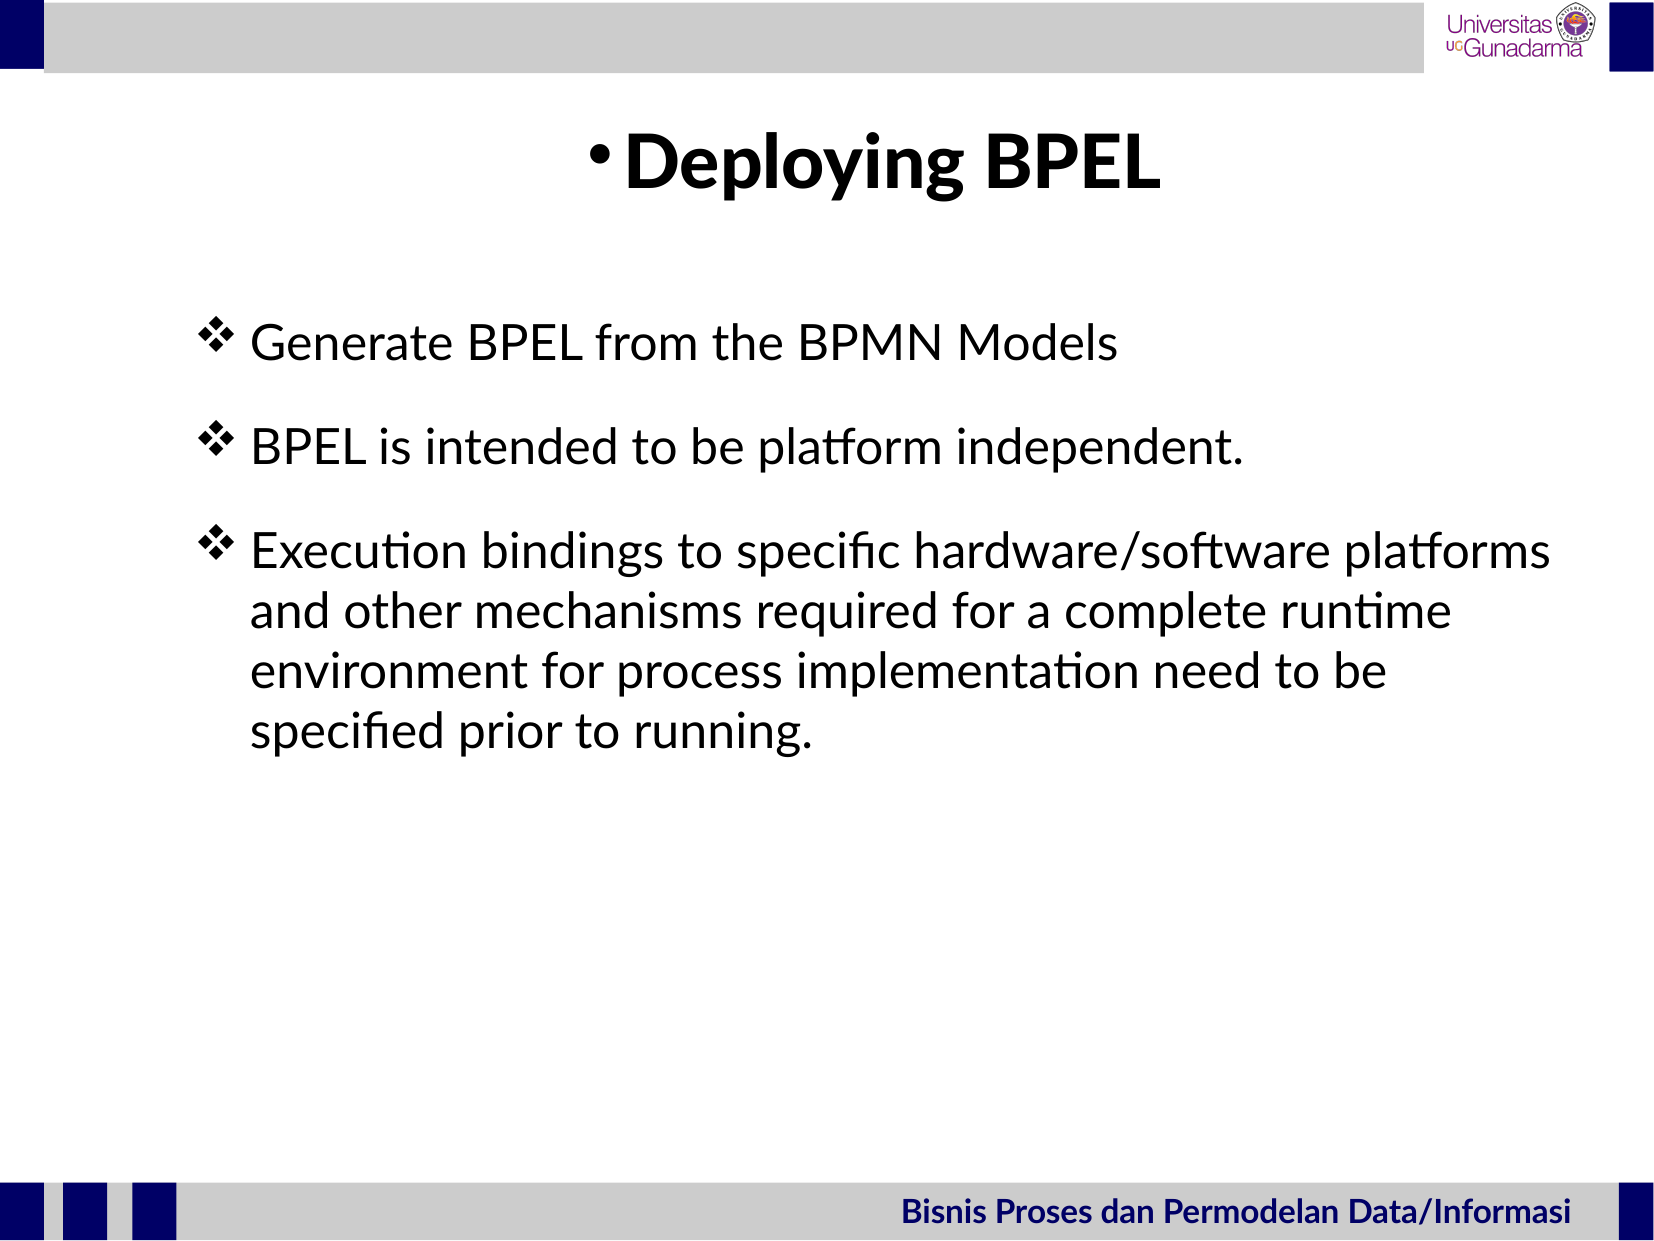

Deploying BPEL
Generate BPEL from the BPMN Models
BPEL is intended to be platform independent.
Execution bindings to specific hardware/software platforms and other mechanisms required for a complete runtime environment for process implementation need to be specified prior to running.